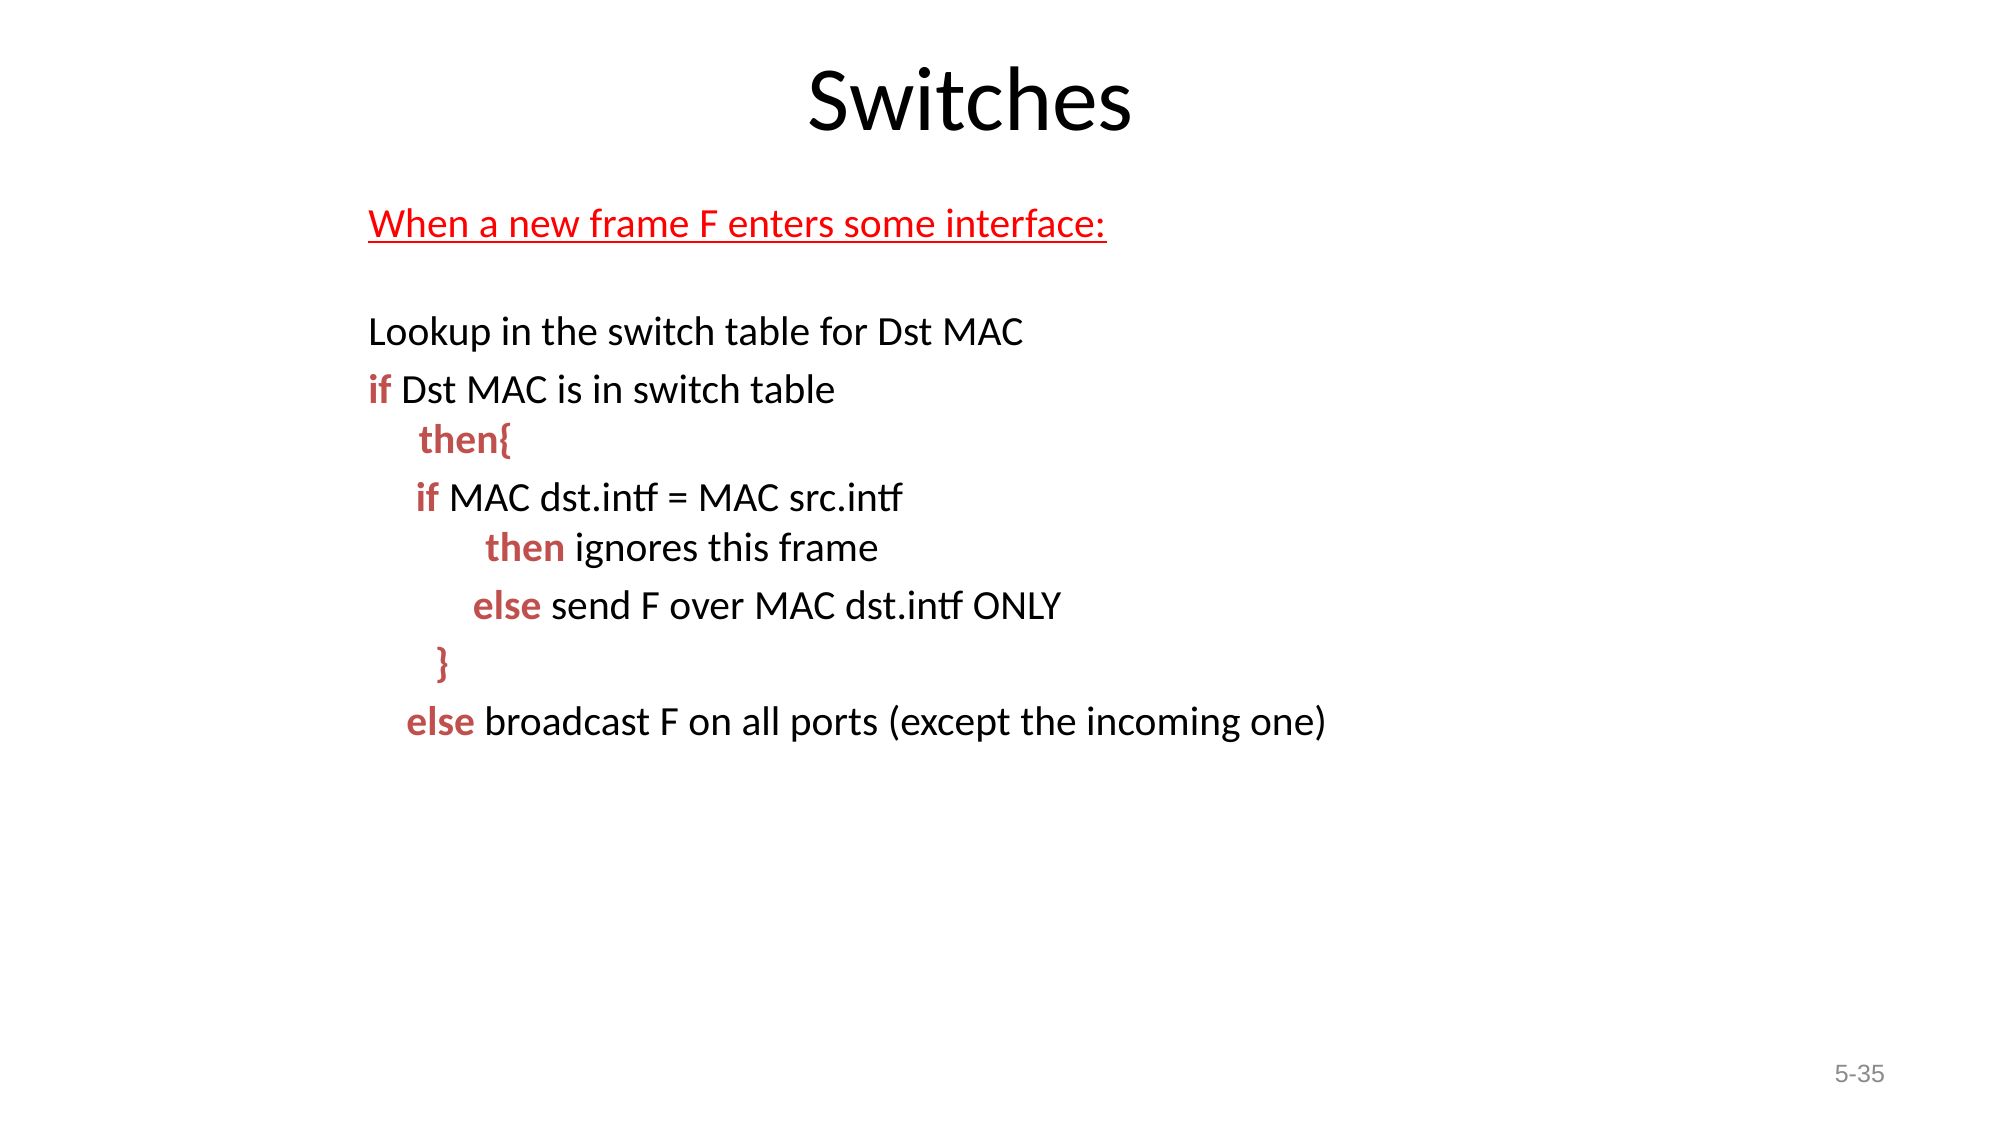

# Switches
When a new frame F enters some interface:
Lookup in the switch table for Dst MAC
if Dst MAC is in switch table
then{
     if MAC dst.intf = MAC src.intf
       then ignores this frame
           else send F over MAC dst.intf ONLY
       }
    else broadcast F on all ports (except the incoming one)

5-35